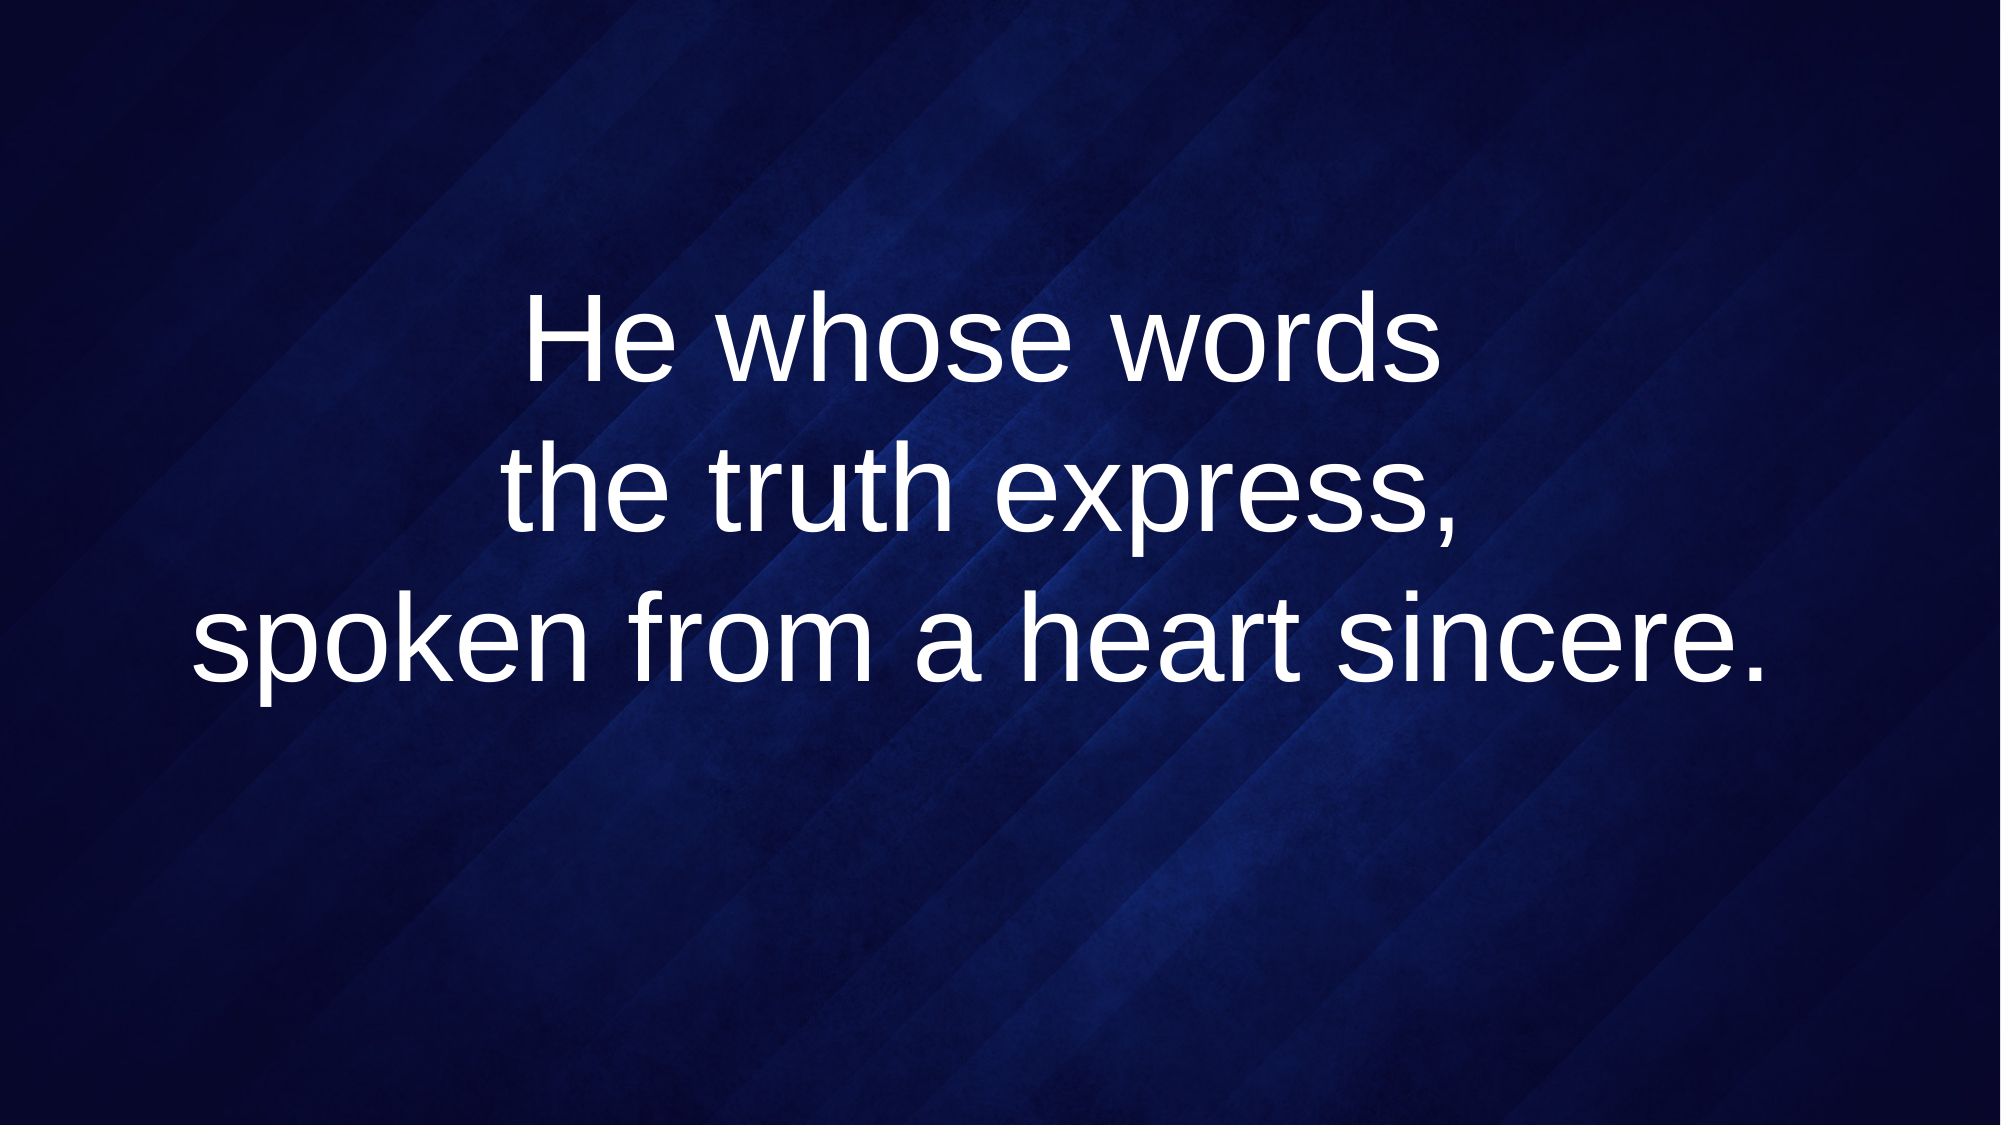

# He whose words the truth express, spoken from a heart sincere.